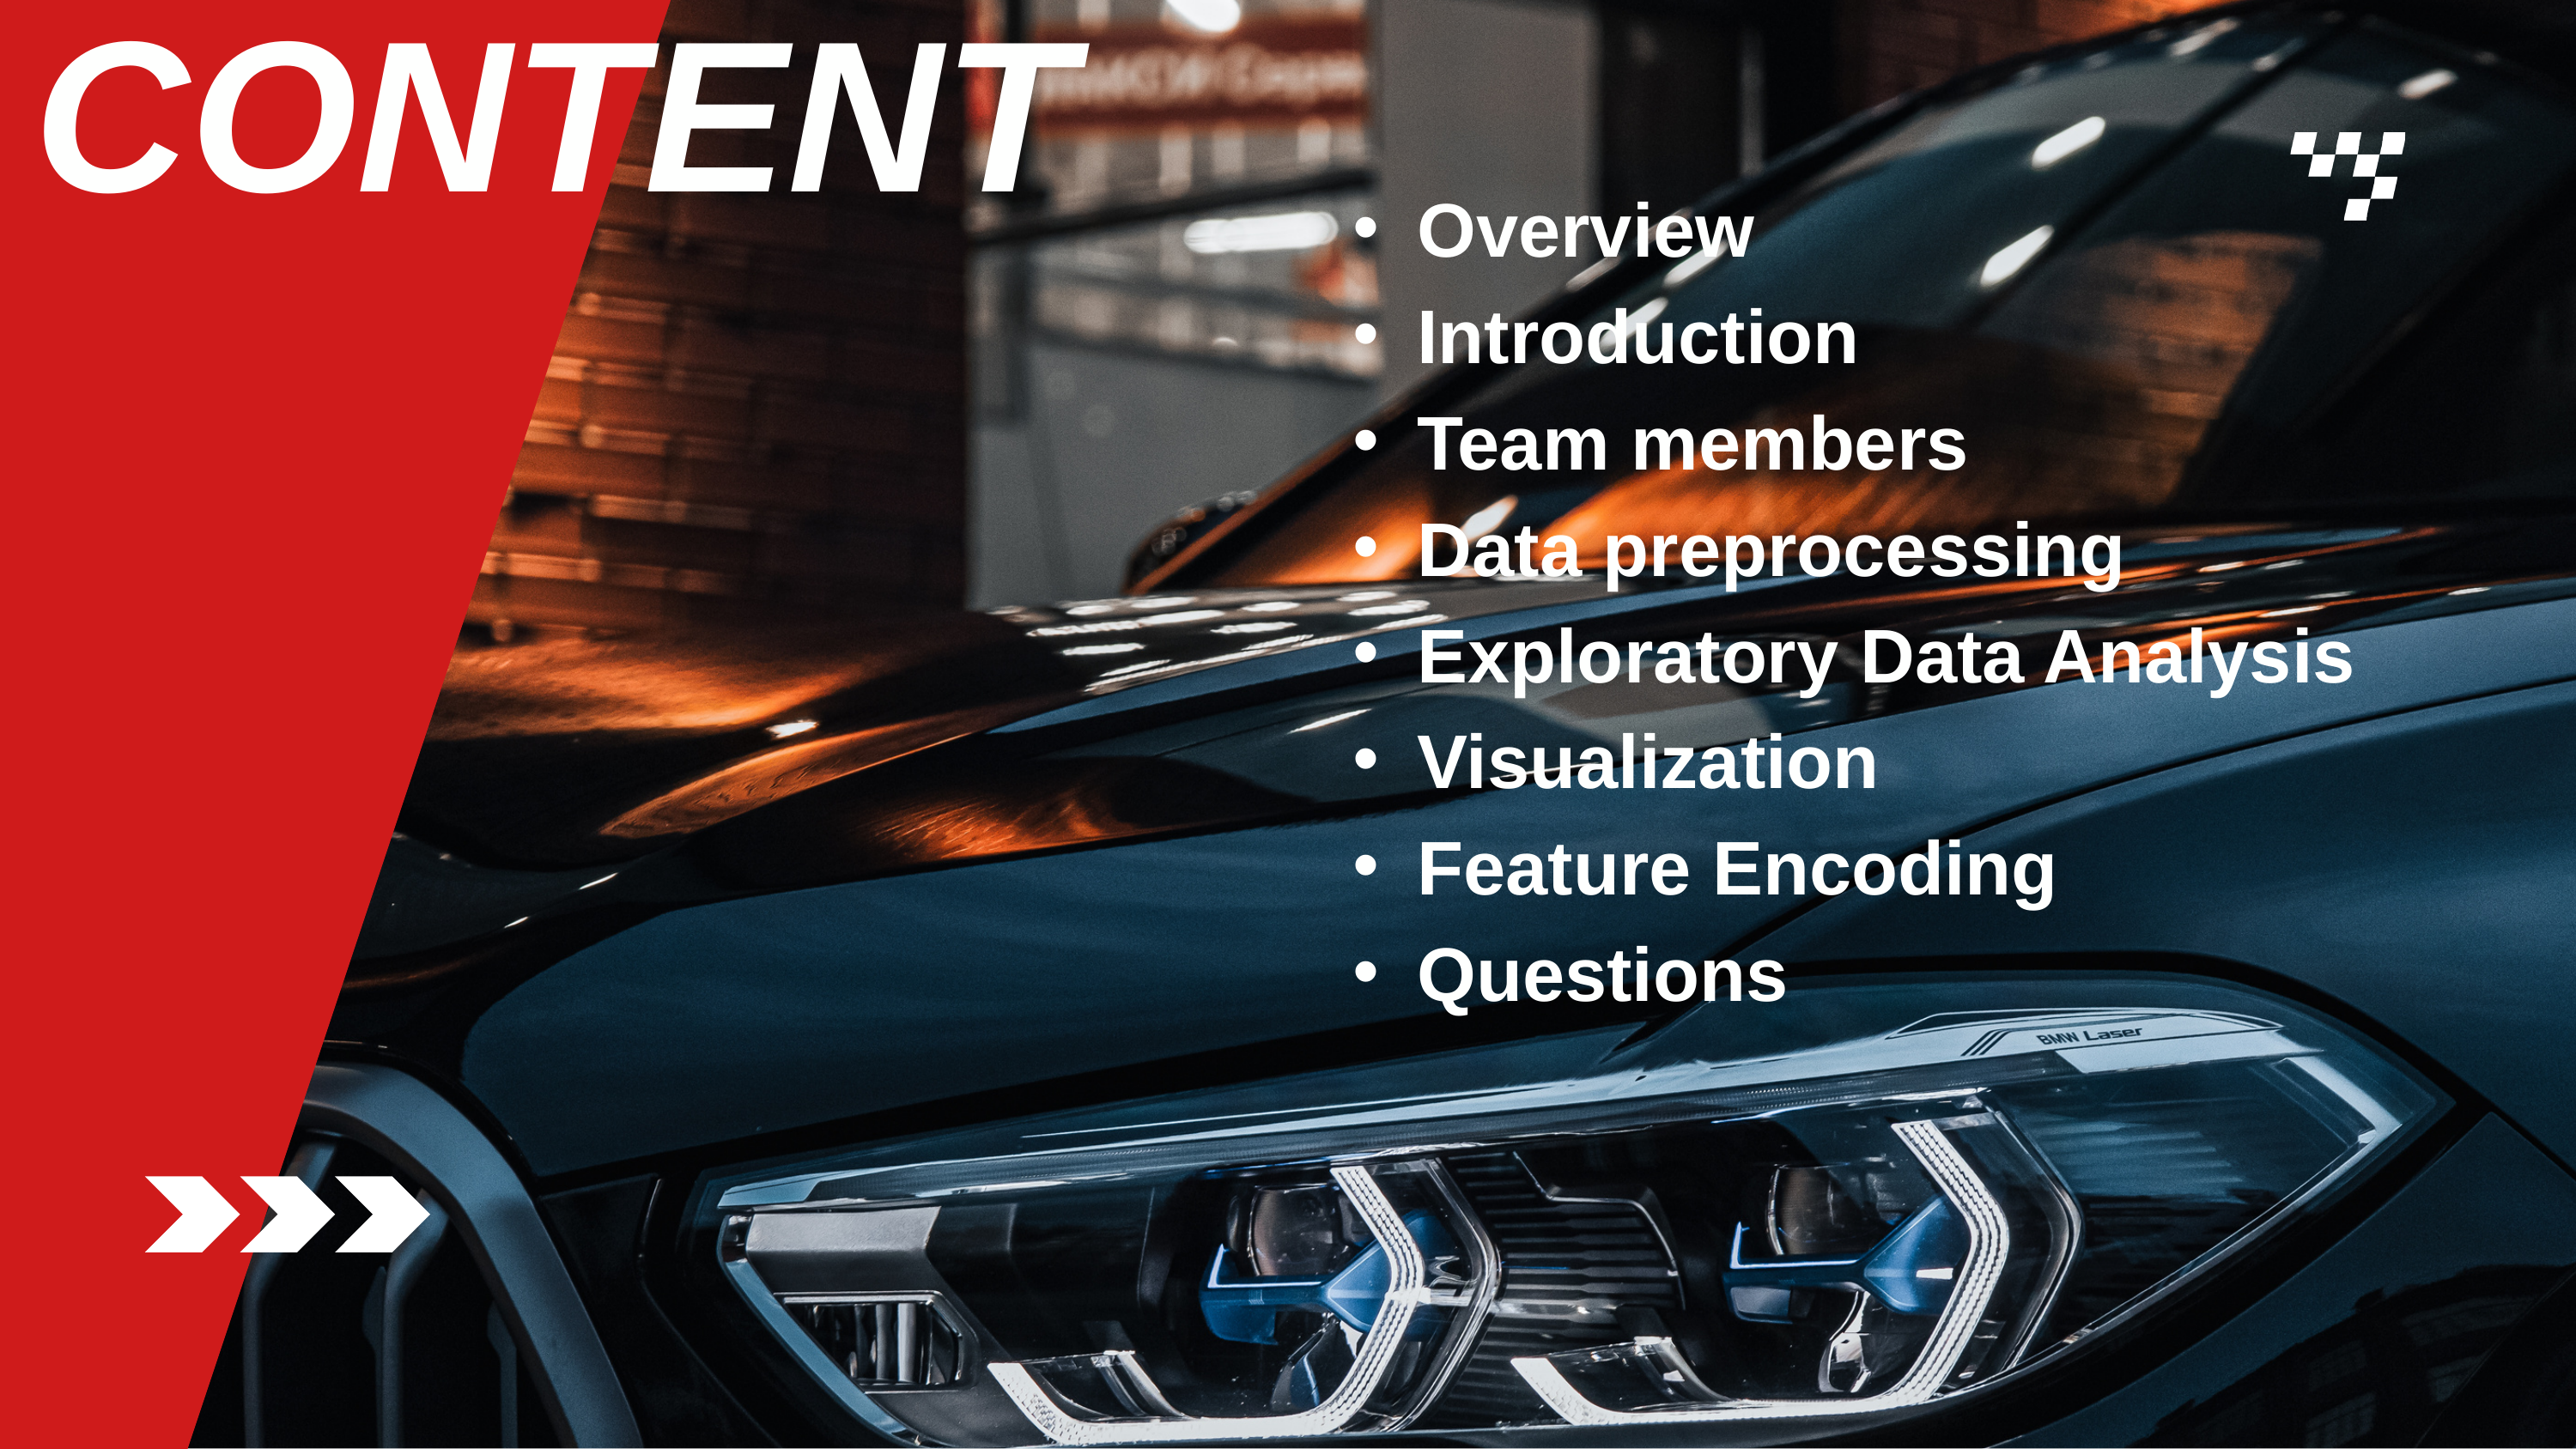

CONTENT

Overview
Introduction
Team members
Data preprocessing
Exploratory Data Analysis
Visualization
Feature Encoding
Questions